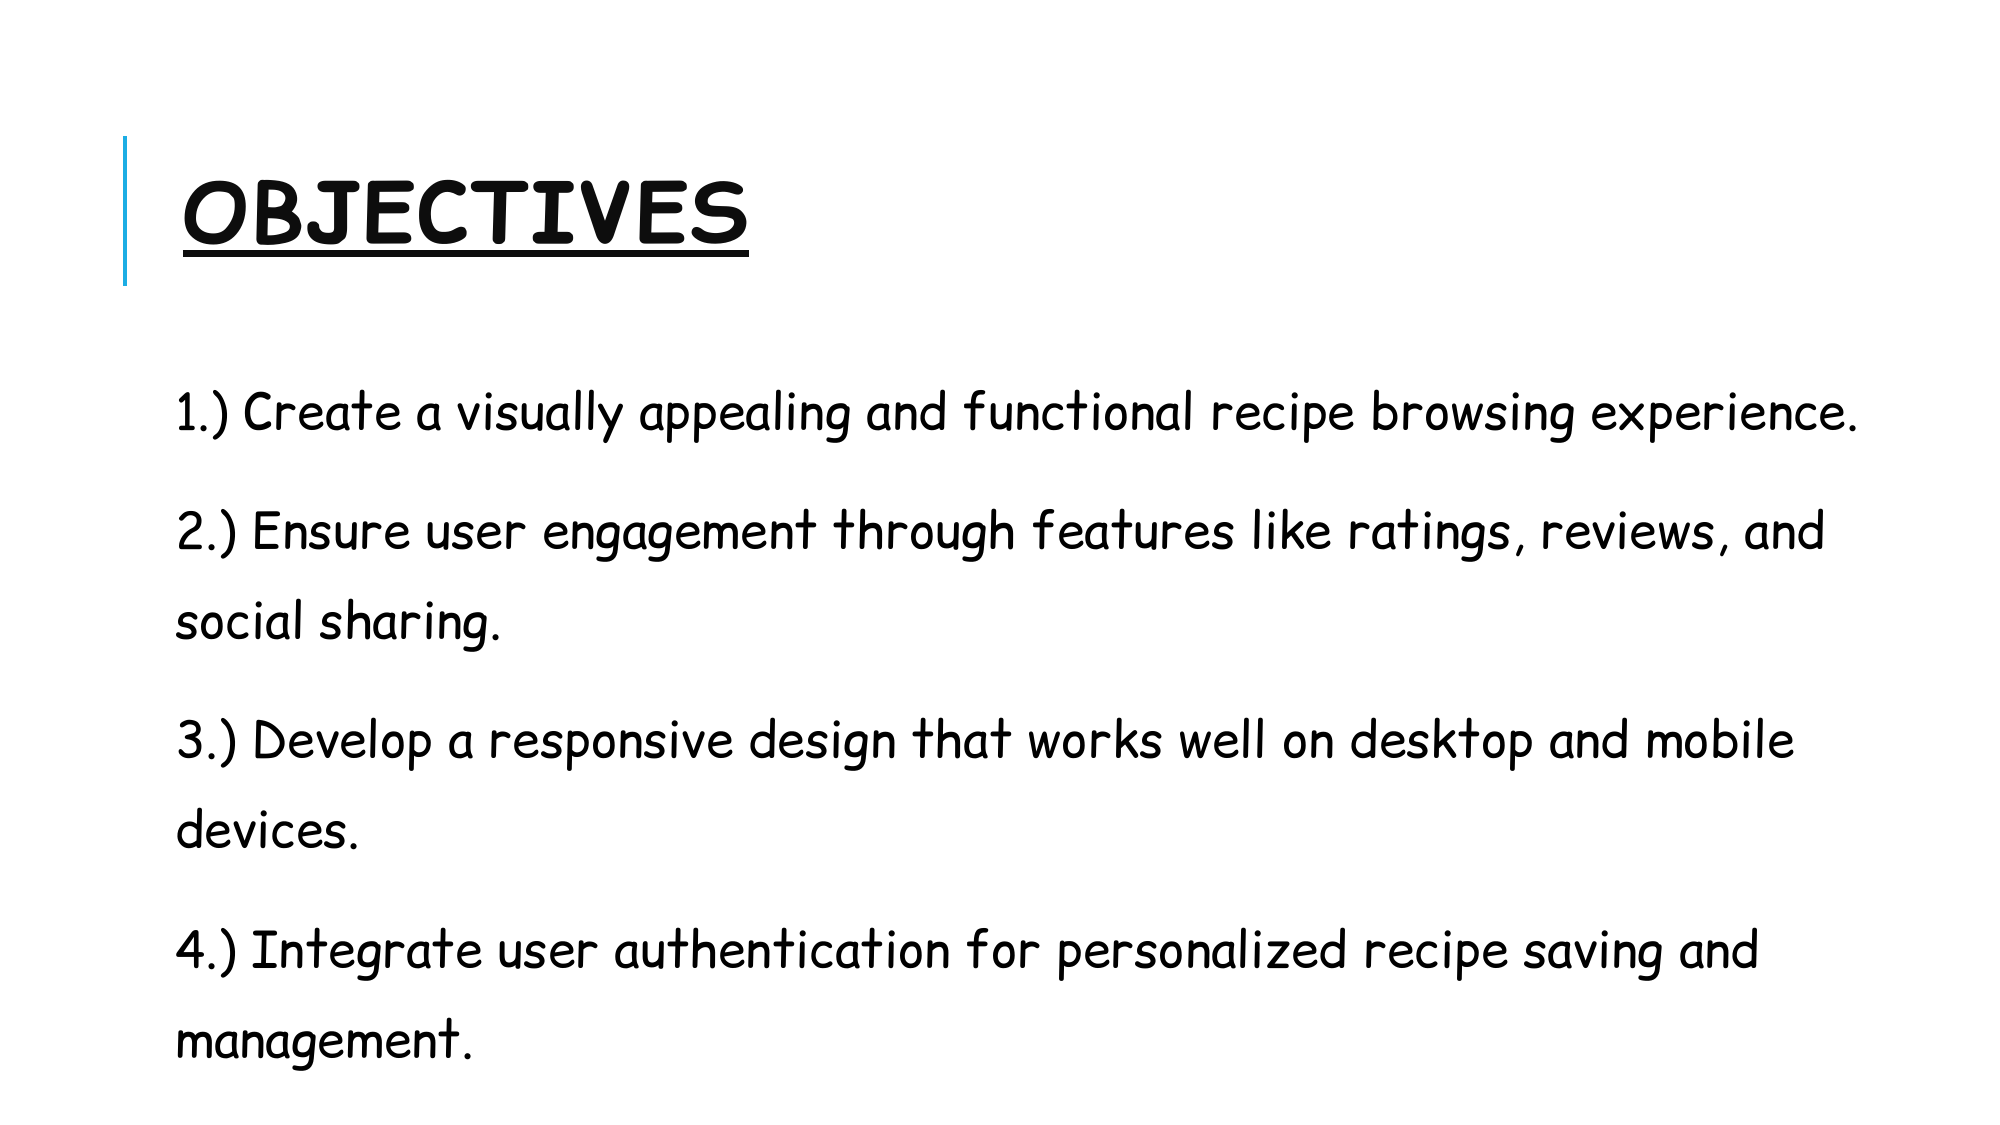

# OBJECTIVES
1.) Create a visually appealing and functional recipe browsing experience.
2.) Ensure user engagement through features like ratings, reviews, and social sharing.
3.) Develop a responsive design that works well on desktop and mobile devices.
4.) Integrate user authentication for personalized recipe saving and management.